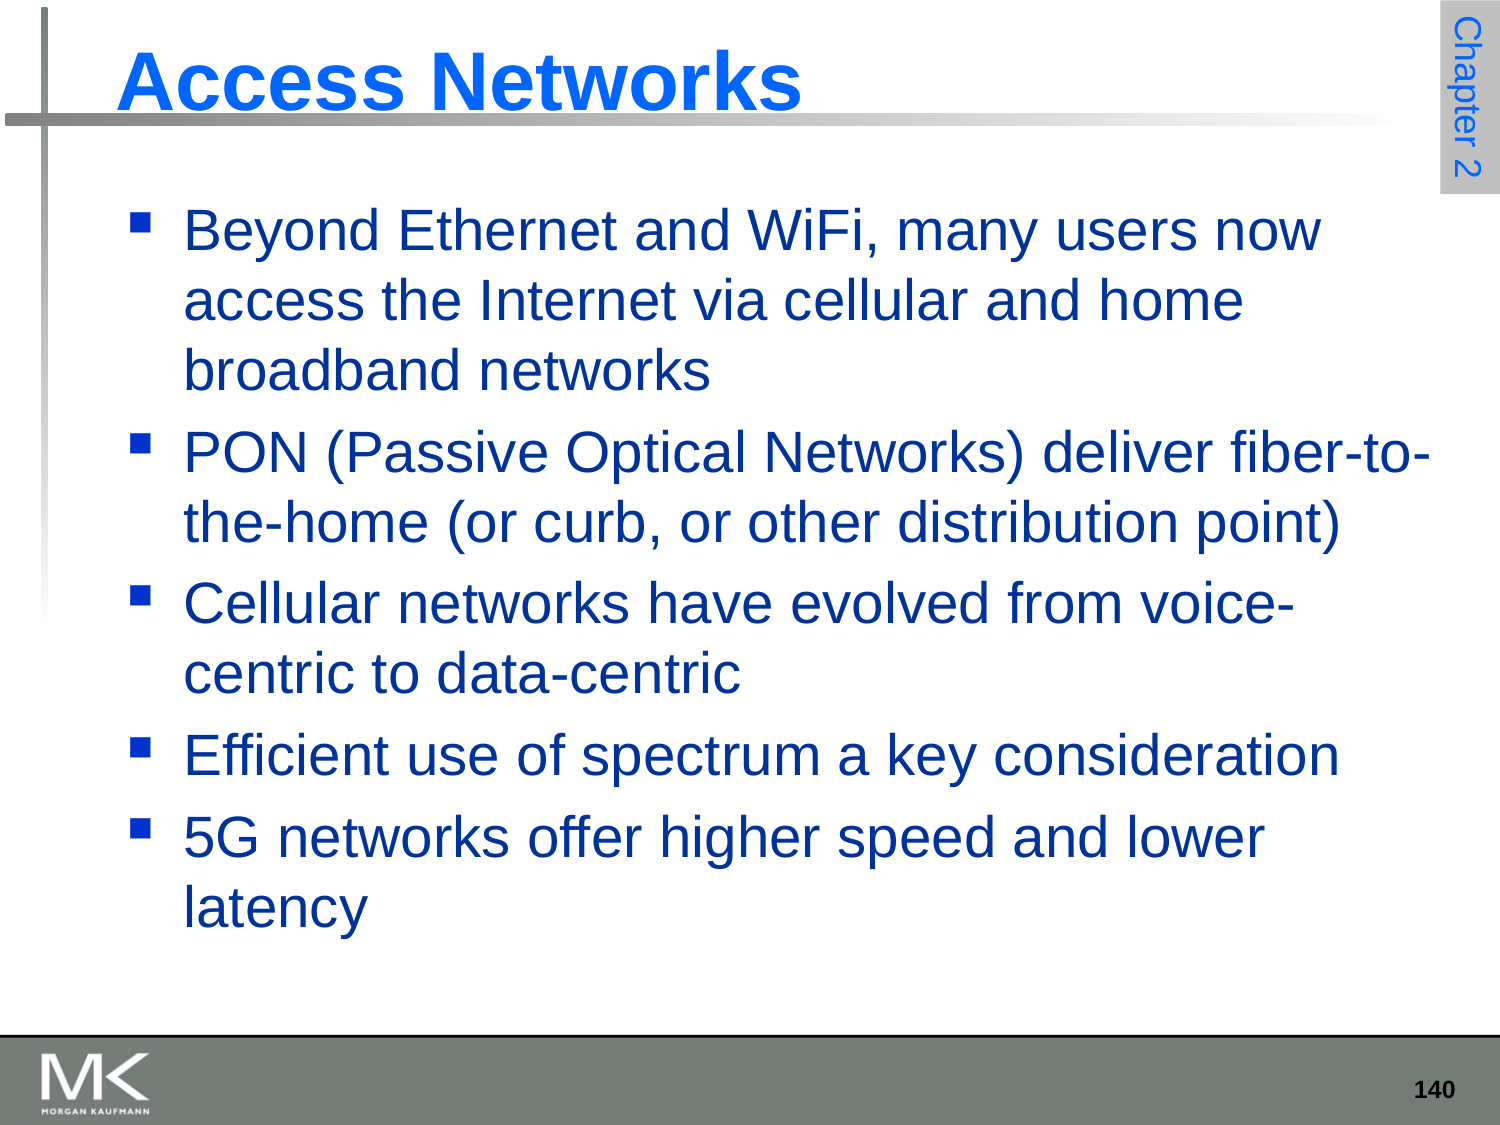

# Access Networks
Beyond Ethernet and WiFi, many users now access the Internet via cellular and home broadband networks
PON (Passive Optical Networks) deliver fiber-to-the-home (or curb, or other distribution point)
Cellular networks have evolved from voice-centric to data-centric
Efficient use of spectrum a key consideration
5G networks offer higher speed and lower latency